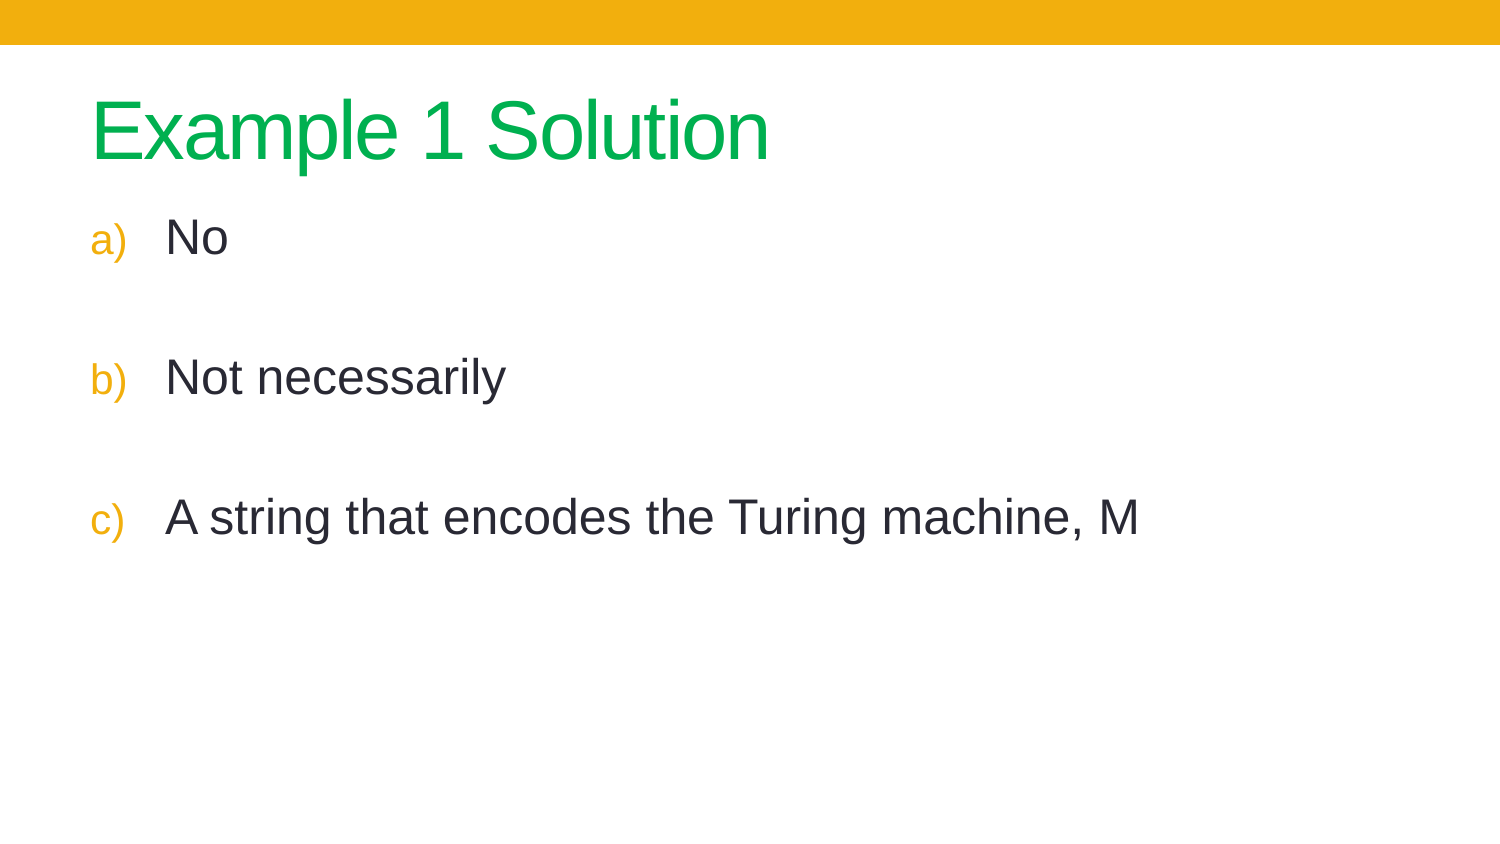

# Example 1 Solution
No

Not necessarily

A string that encodes the Turing machine, M